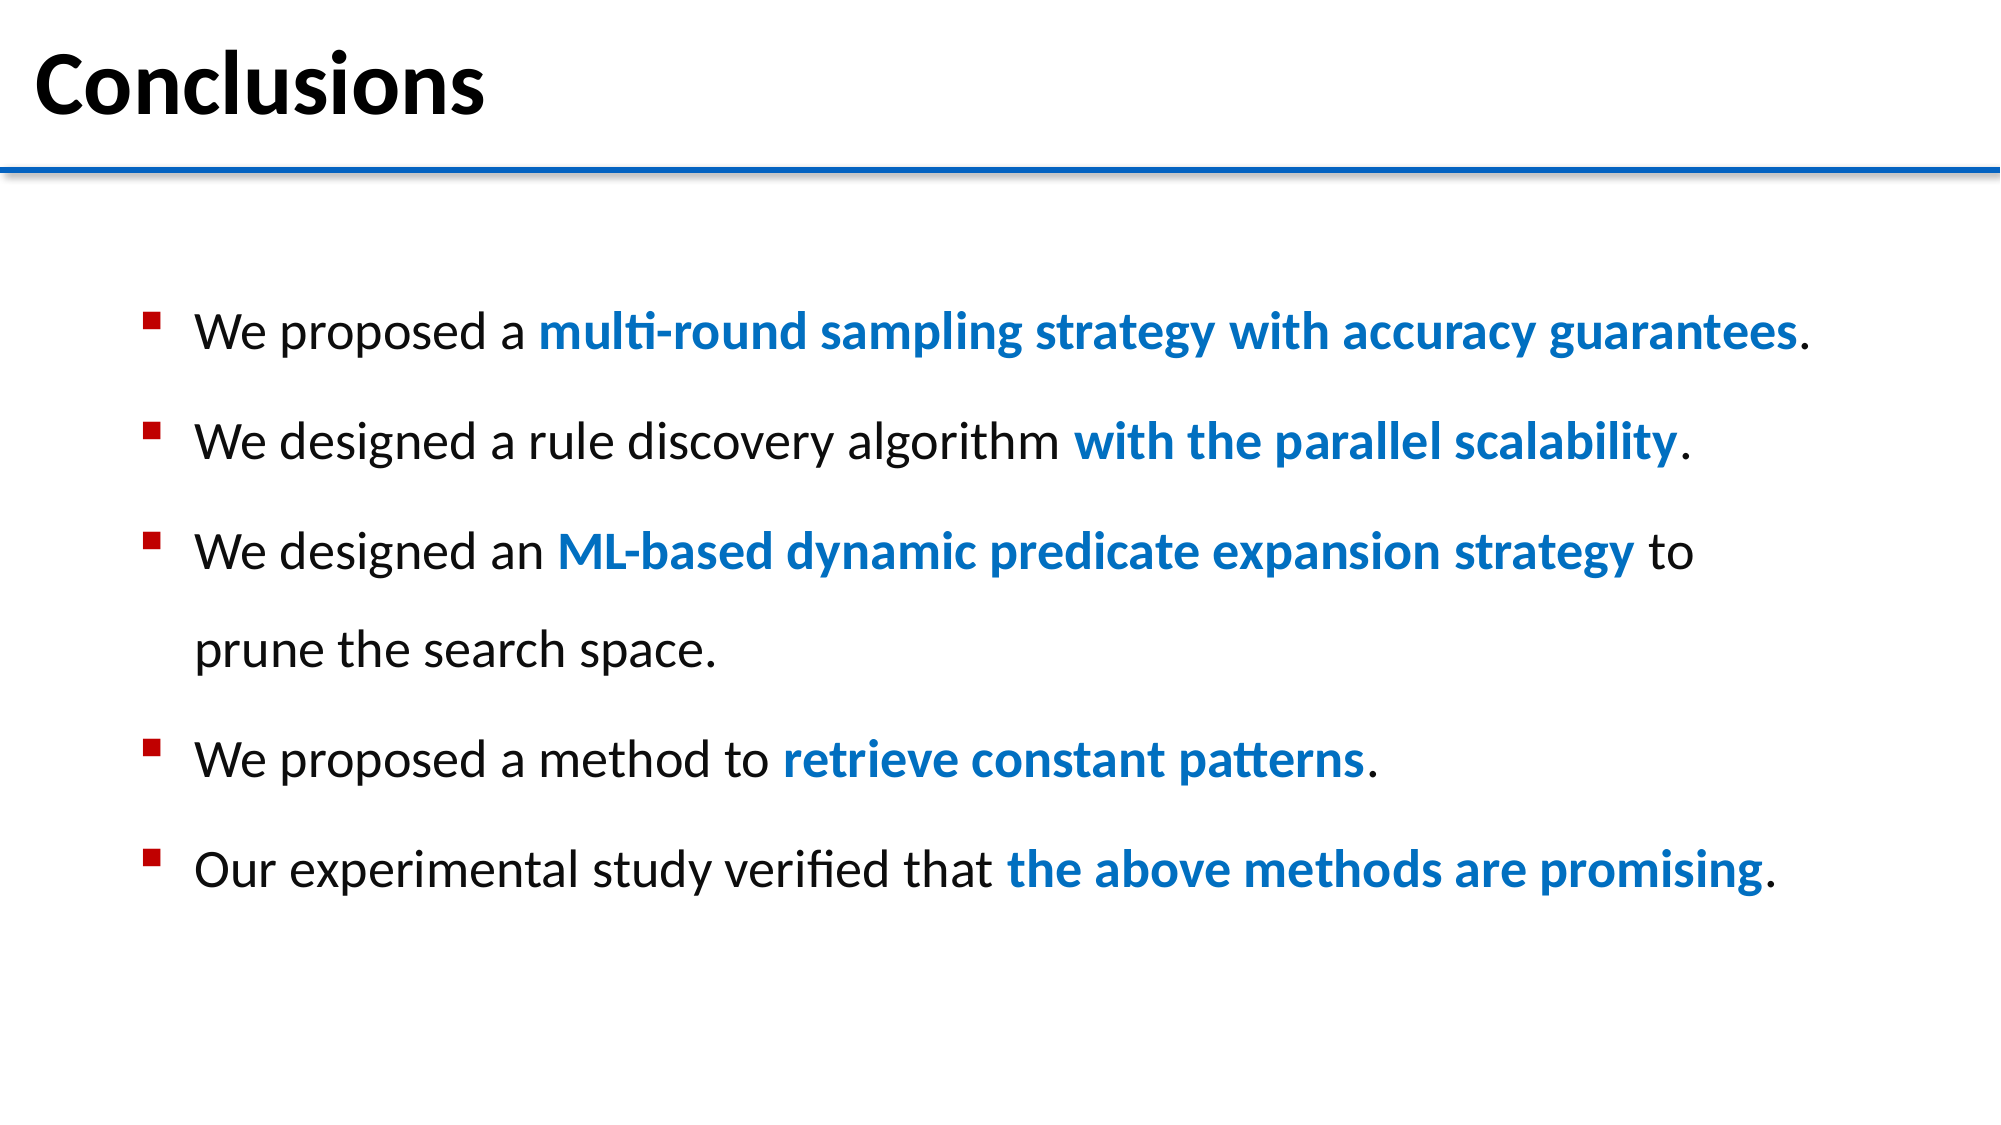

Conclusions
We proposed a multi-round sampling strategy with accuracy guarantees.
We designed a rule discovery algorithm with the parallel scalability.
We designed an ML-based dynamic predicate expansion strategy to prune the search space.
We proposed a method to retrieve constant patterns.
Our experimental study verified that the above methods are promising.